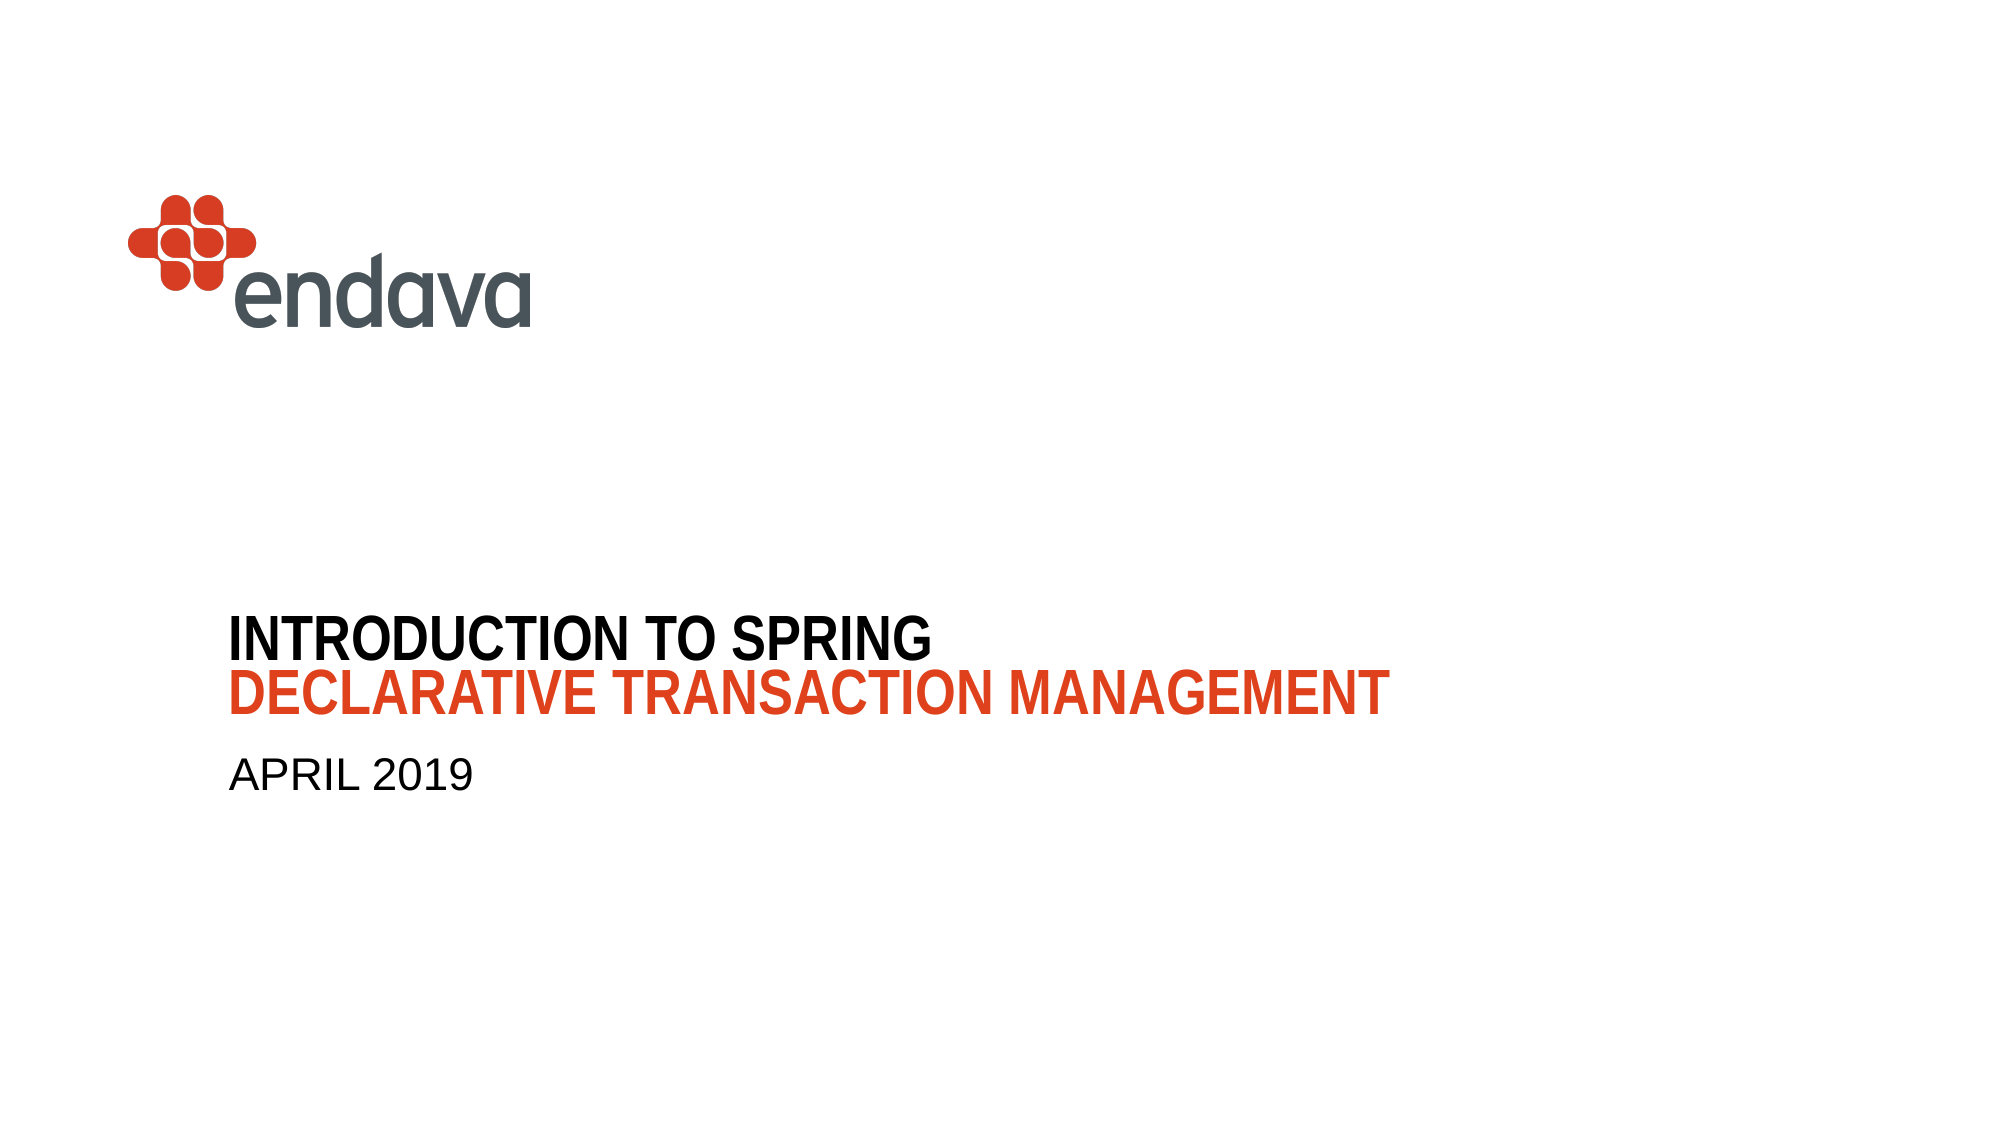

# Introduction to spring declarative transaction management
April 2019